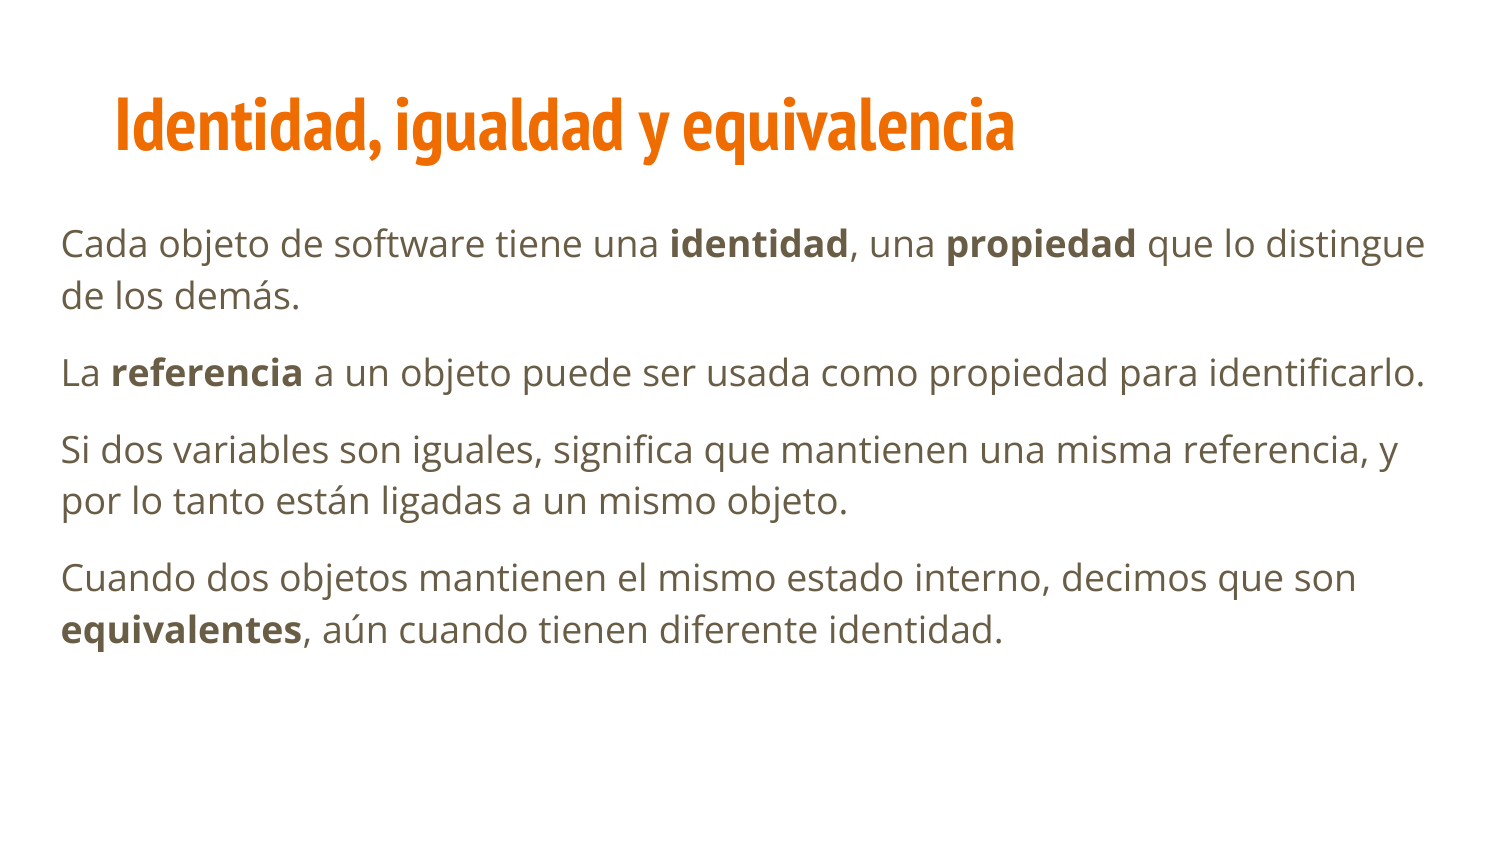

# Identidad, igualdad y equivalencia
Cada objeto de software tiene una identidad, una propiedad que lo distingue de los demás.
La referencia a un objeto puede ser usada como propiedad para identificarlo.
Si dos variables son iguales, significa que mantienen una misma referencia, y por lo tanto están ligadas a un mismo objeto.
Cuando dos objetos mantienen el mismo estado interno, decimos que son equivalentes, aún cuando tienen diferente identidad.